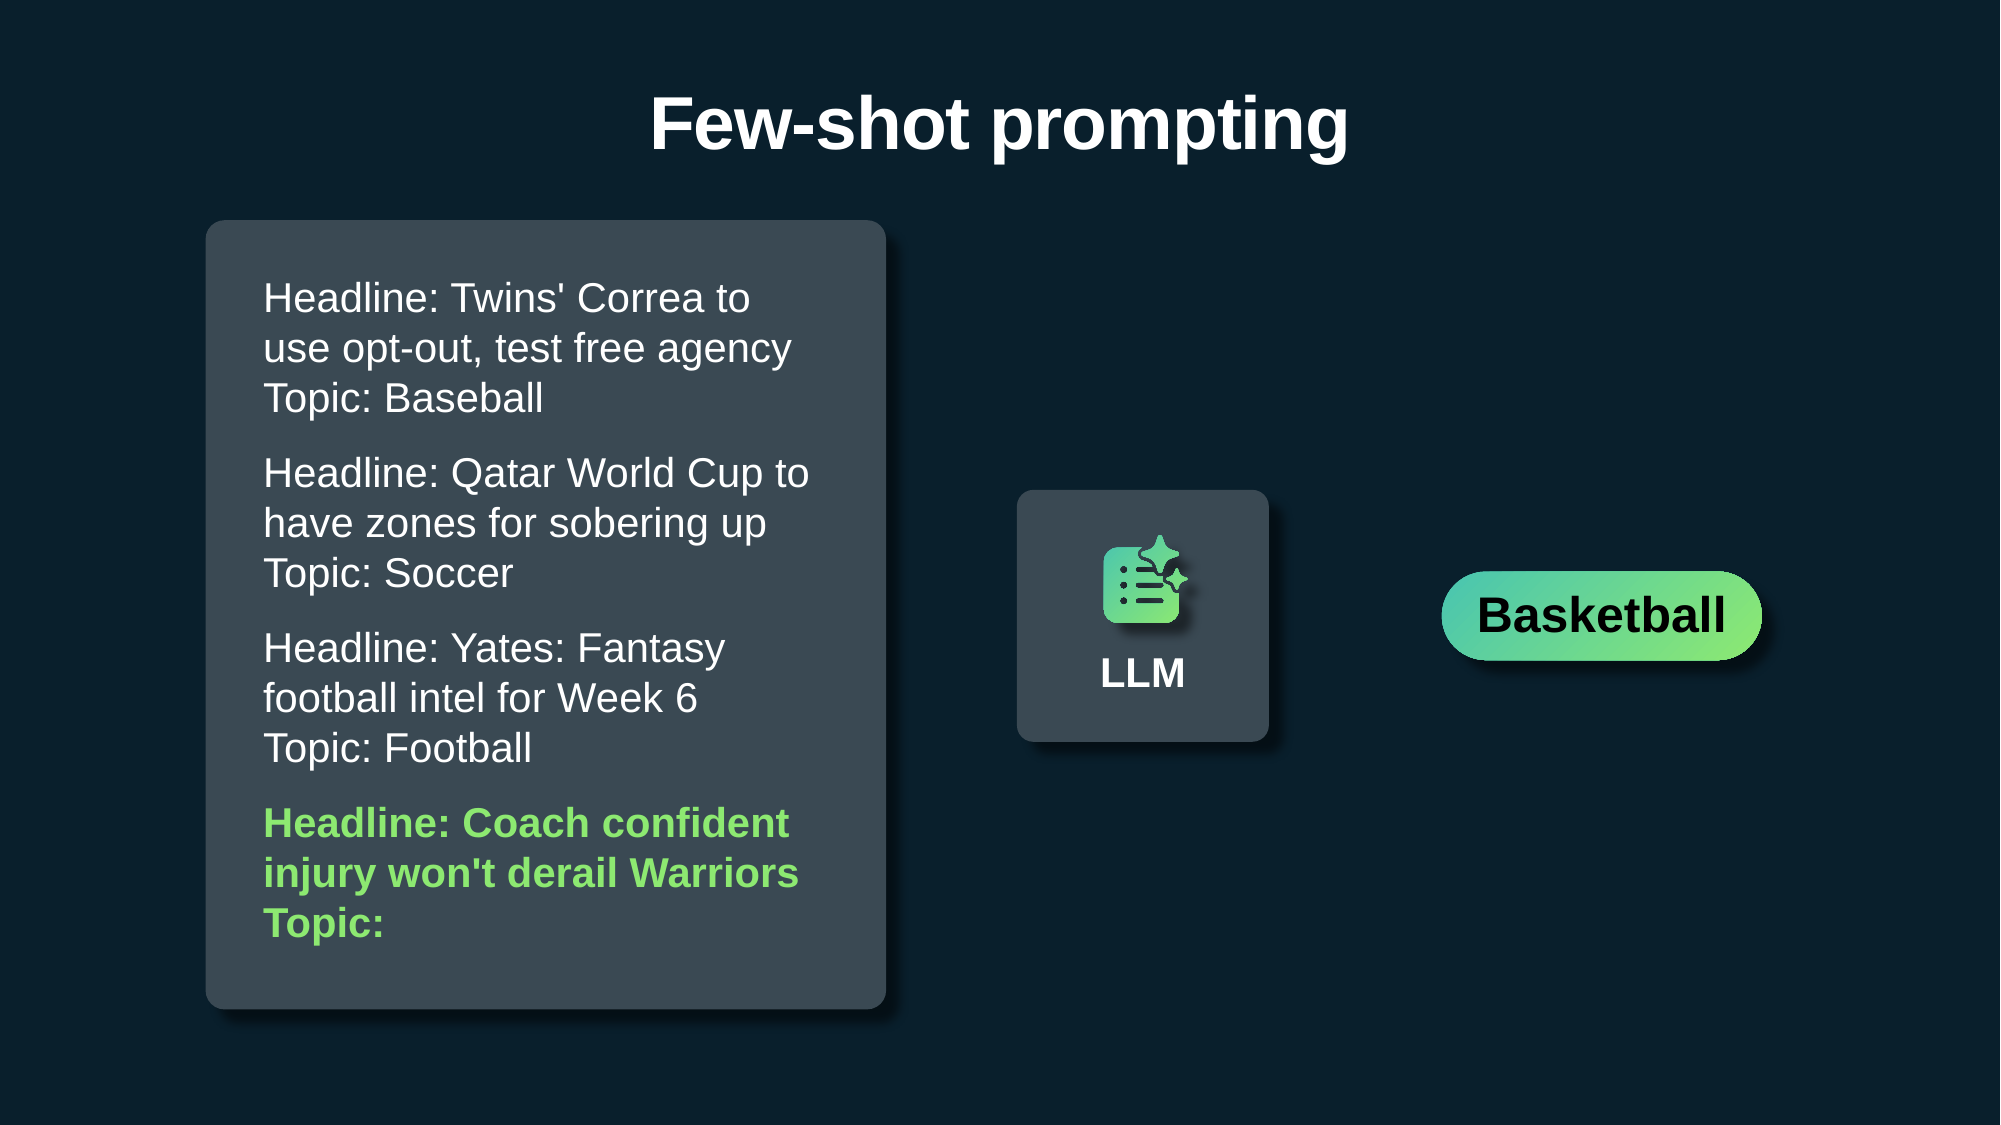

# Few-shot prompting

Headline: Twins' Correa to use opt-out, test free agency
Topic: Baseball
Headline: Qatar World Cup to have zones for sobering up
Topic: Soccer
Headline: Yates: Fantasy football intel for Week 6
Topic: Football
Headline: Coach confident injury won't derail Warriors
Topic:
LLM

Basketball